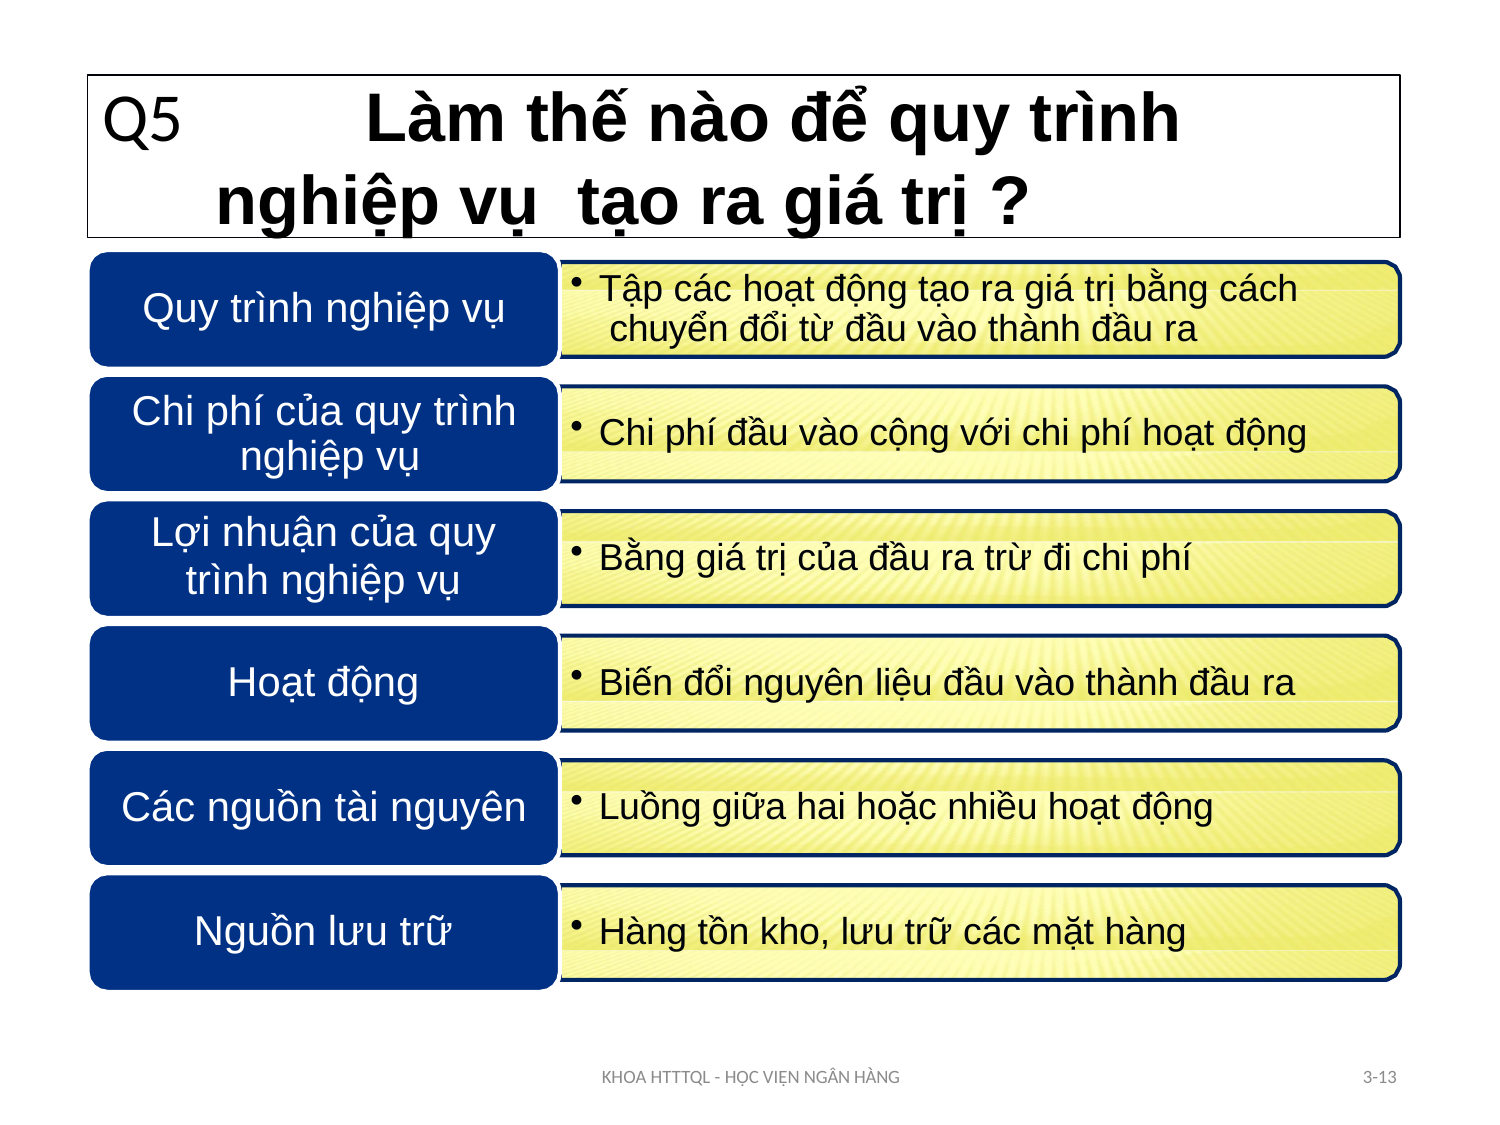

# Q5		Làm thế nào để quy trình nghiệp vụ  tạo ra giá trị ?

Tập các hoạt động tạo ra giá trị bằng cách  chuyển đổi từ đầu vào thành đầu ra
Quy trình nghiệp vụ

Chi phí của quy trình  nghiệp vụ
Lợi nhuận của quy
trình nghiệp vụ

Chi phí đầu vào cộng với chi phí hoạt động

Bằng giá trị của đầu ra trừ đi chi phí

Hoạt động
Biến đổi nguyên liệu đầu vào thành đầu ra

Các nguồn tài nguyên
Luồng giữa hai hoặc nhiều hoạt động

Nguồn lưu trữ
Hàng tồn kho, lưu trữ các mặt hàng
KHOA HTTTQL - HỌC VIỆN NGÂN HÀNG
3-13